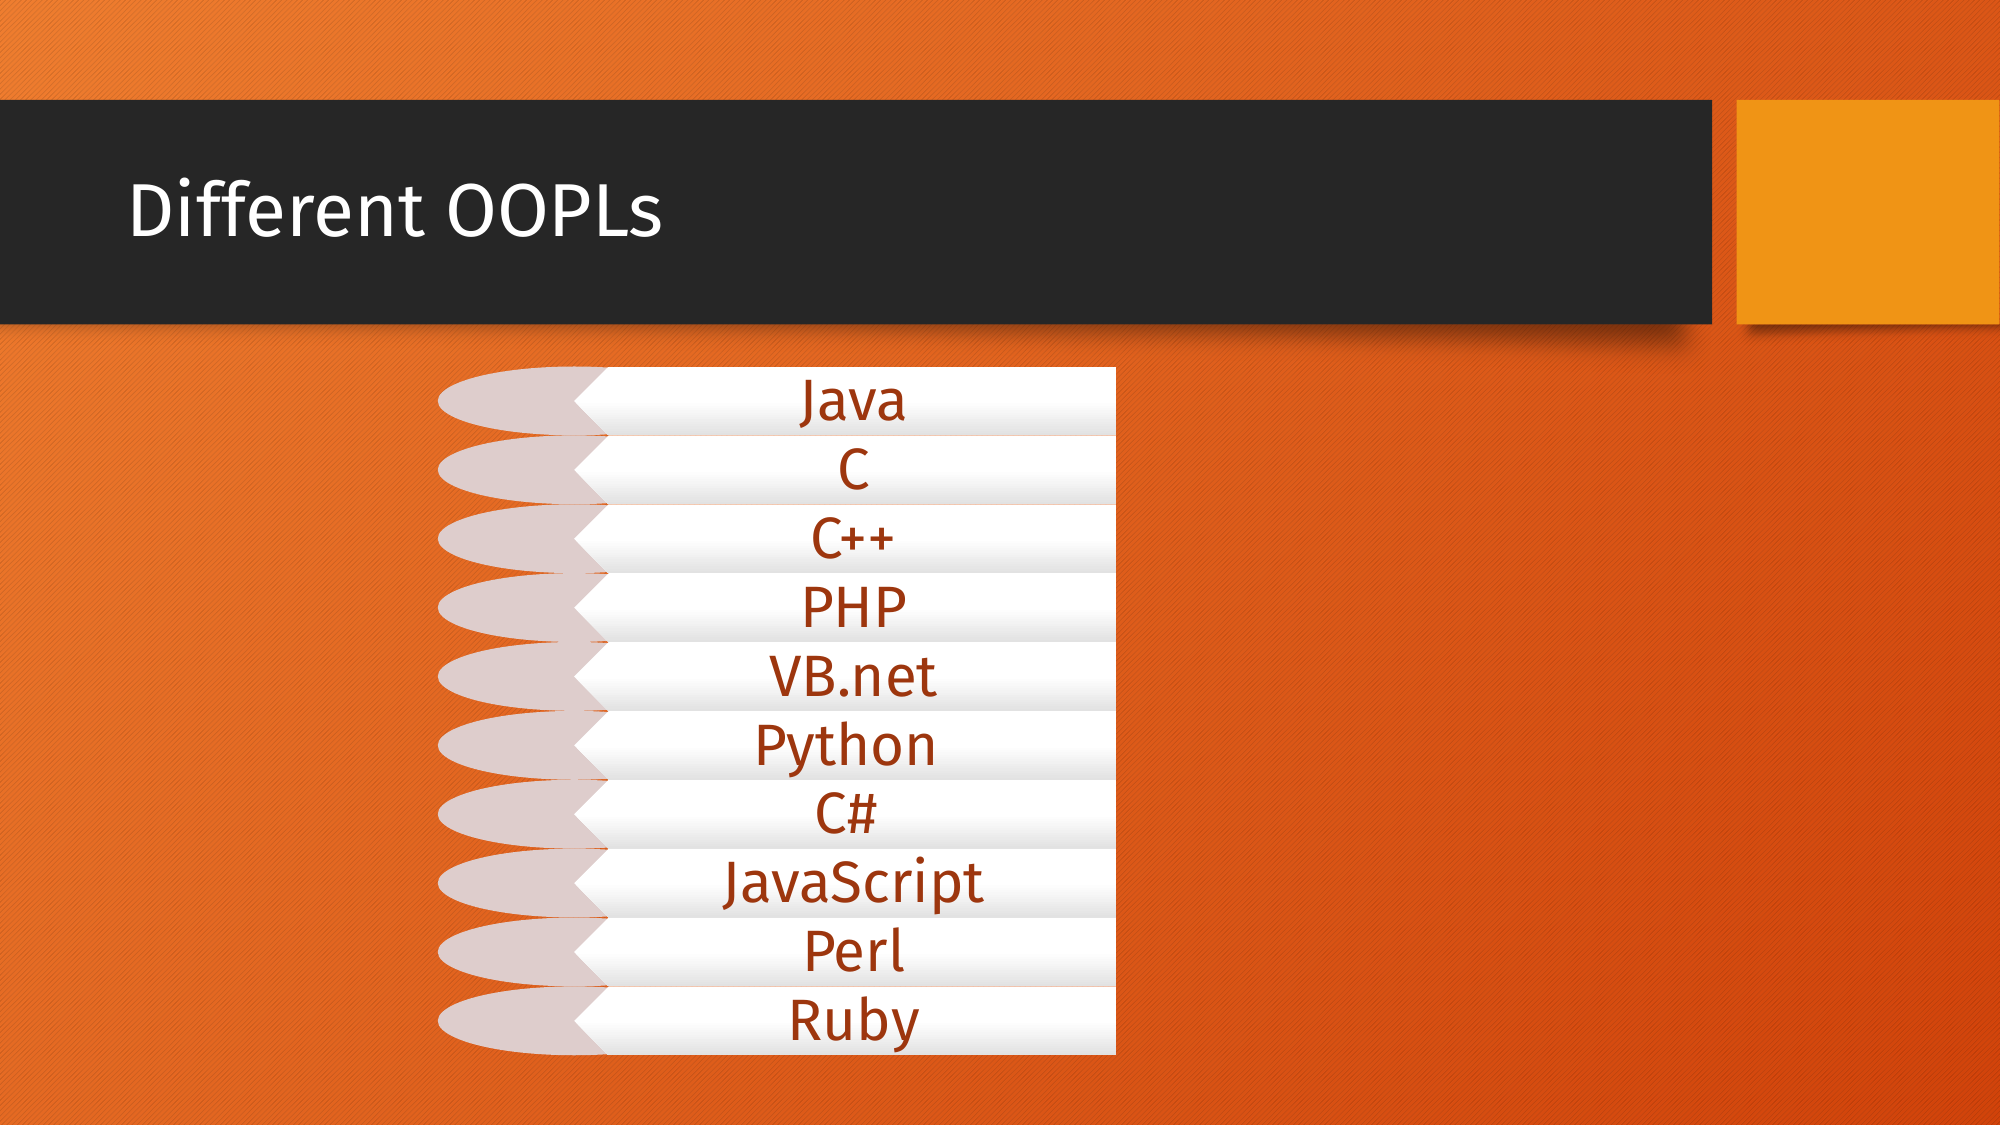

# Different OOPLs
Java
C
C++
PHP
VB.net
Python
C#
JavaScript
Perl
Ruby